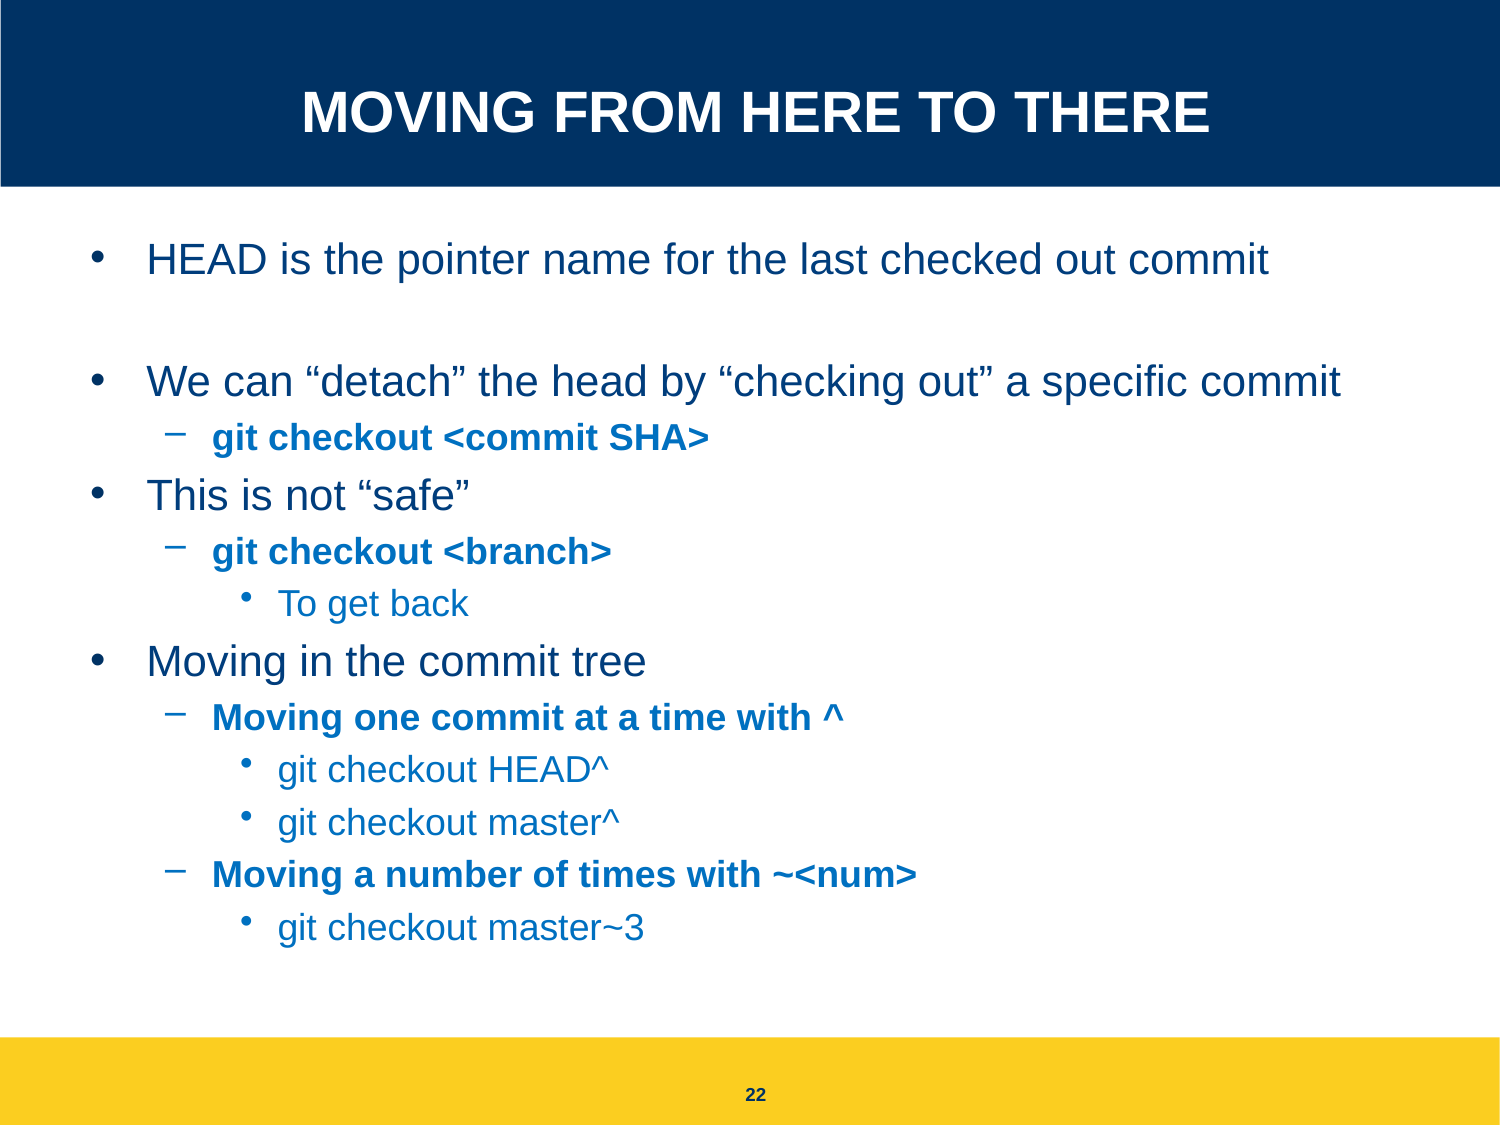

# Moving From Here to There
HEAD is the pointer name for the last checked out commit

We can “detach” the head by “checking out” a specific commit
git checkout <commit SHA>
This is not “safe”
git checkout <branch>
To get back
Moving in the commit tree
Moving one commit at a time with ^
git checkout HEAD^
git checkout master^
Moving a number of times with ~<num>
git checkout master~3

22